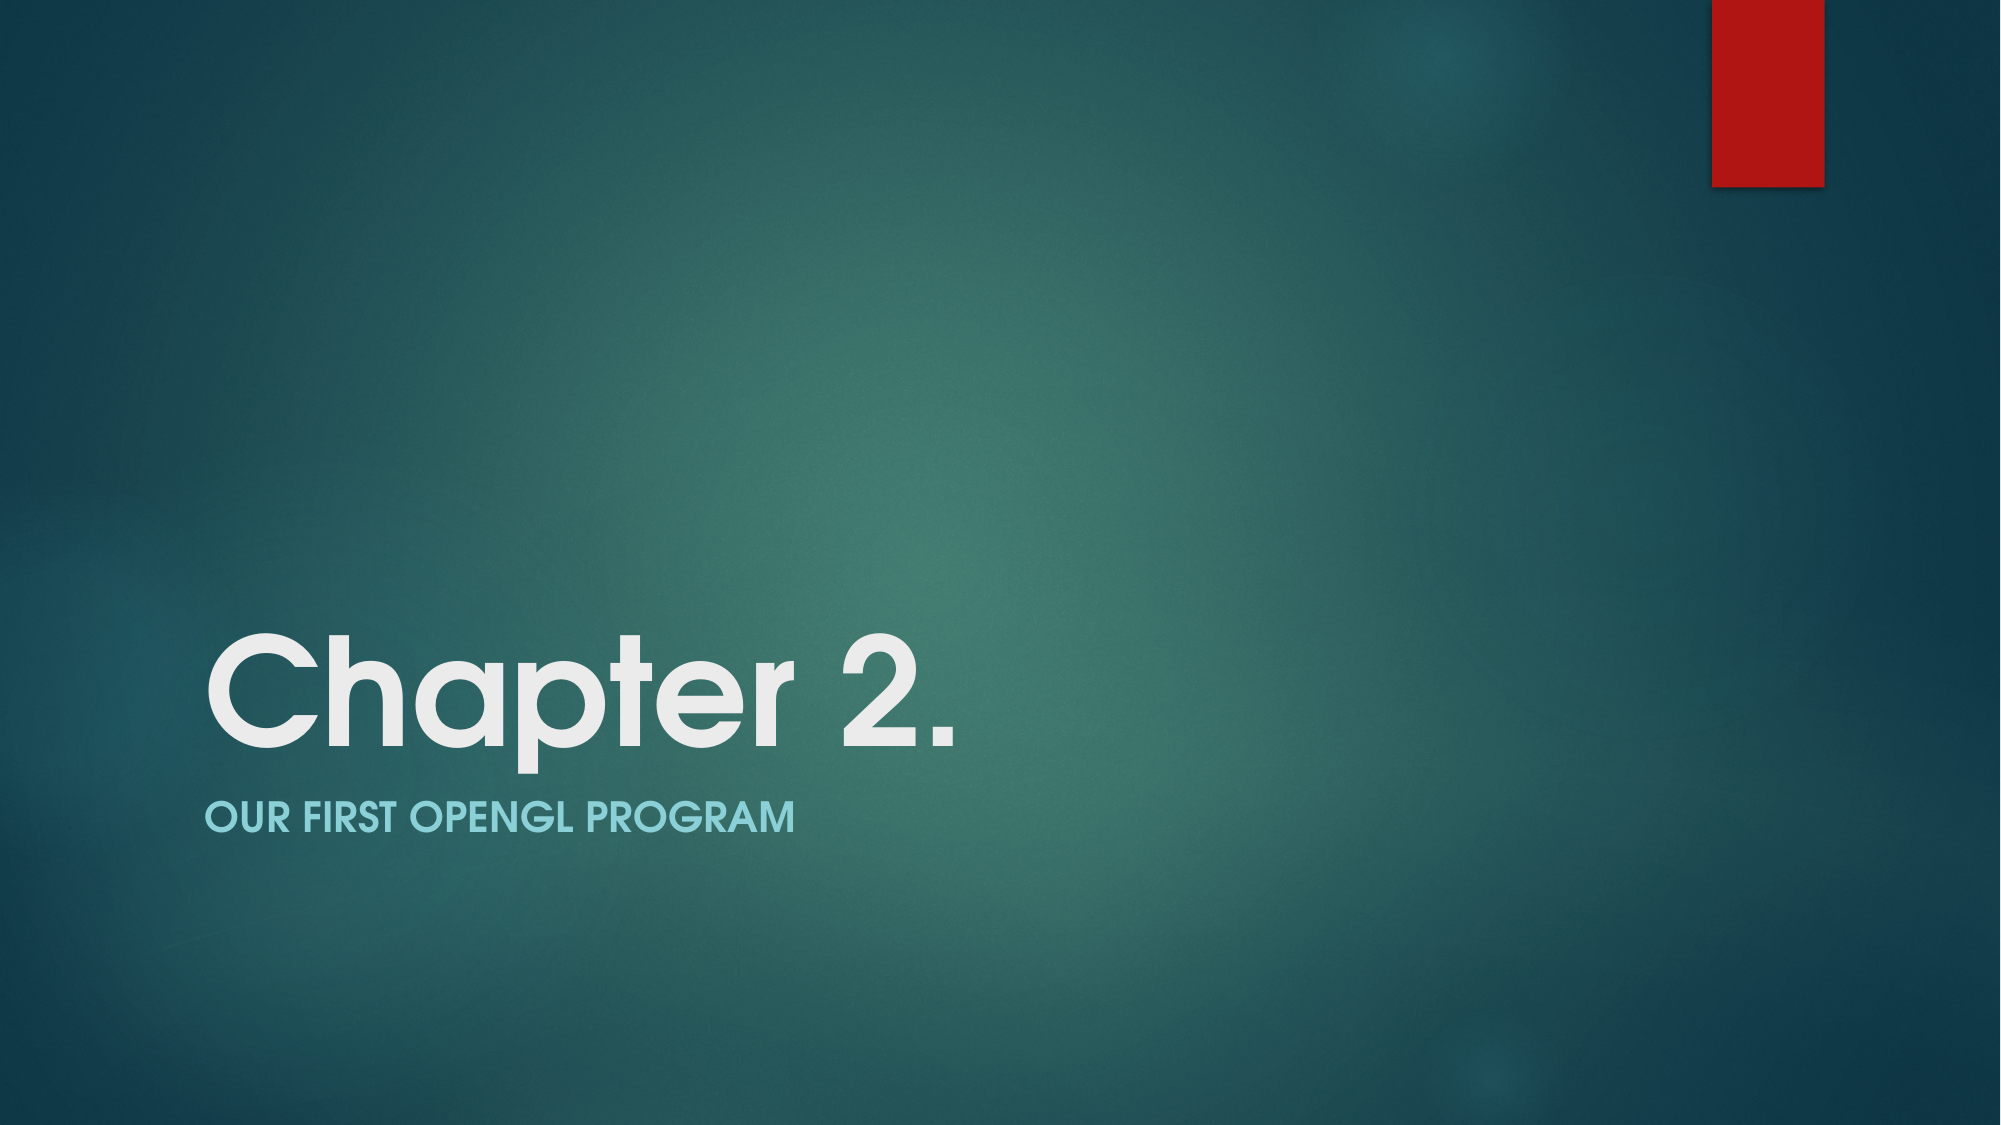

# Chapter 2.
Our First OpenGL Program